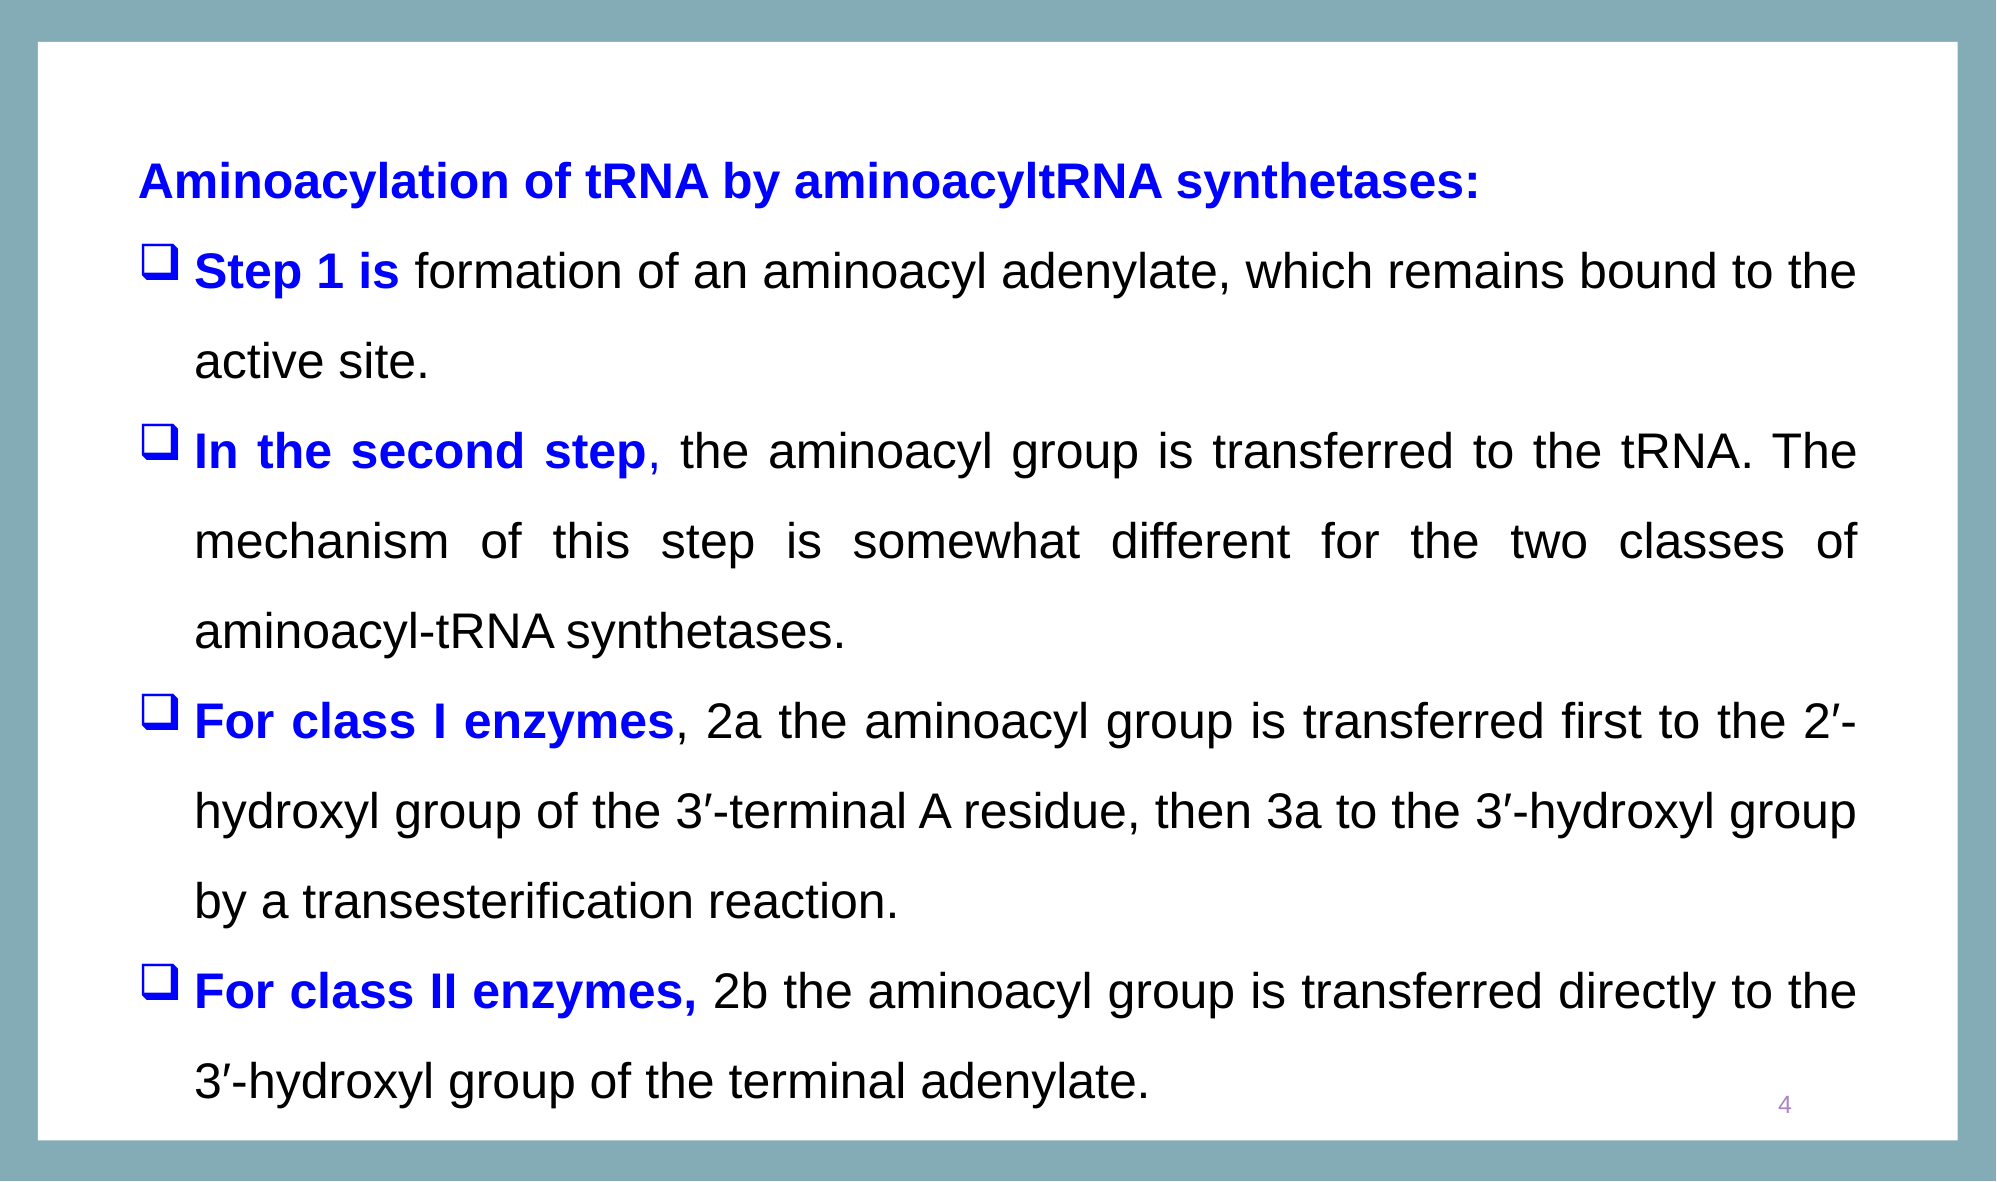

Aminoacylation of tRNA by aminoacyltRNA synthetases:
Step 1 is formation of an aminoacyl adenylate, which remains bound to the active site.
In the second step, the aminoacyl group is transferred to the tRNA. The mechanism of this step is somewhat different for the two classes of aminoacyl-tRNA synthetases.
For class I enzymes, 2a the aminoacyl group is transferred first to the 2′-hydroxyl group of the 3′-terminal A residue, then 3a to the 3′-hydroxyl group by a transesterification reaction.
For class II enzymes, 2b the aminoacyl group is transferred directly to the 3′-hydroxyl group of the terminal adenylate.
4